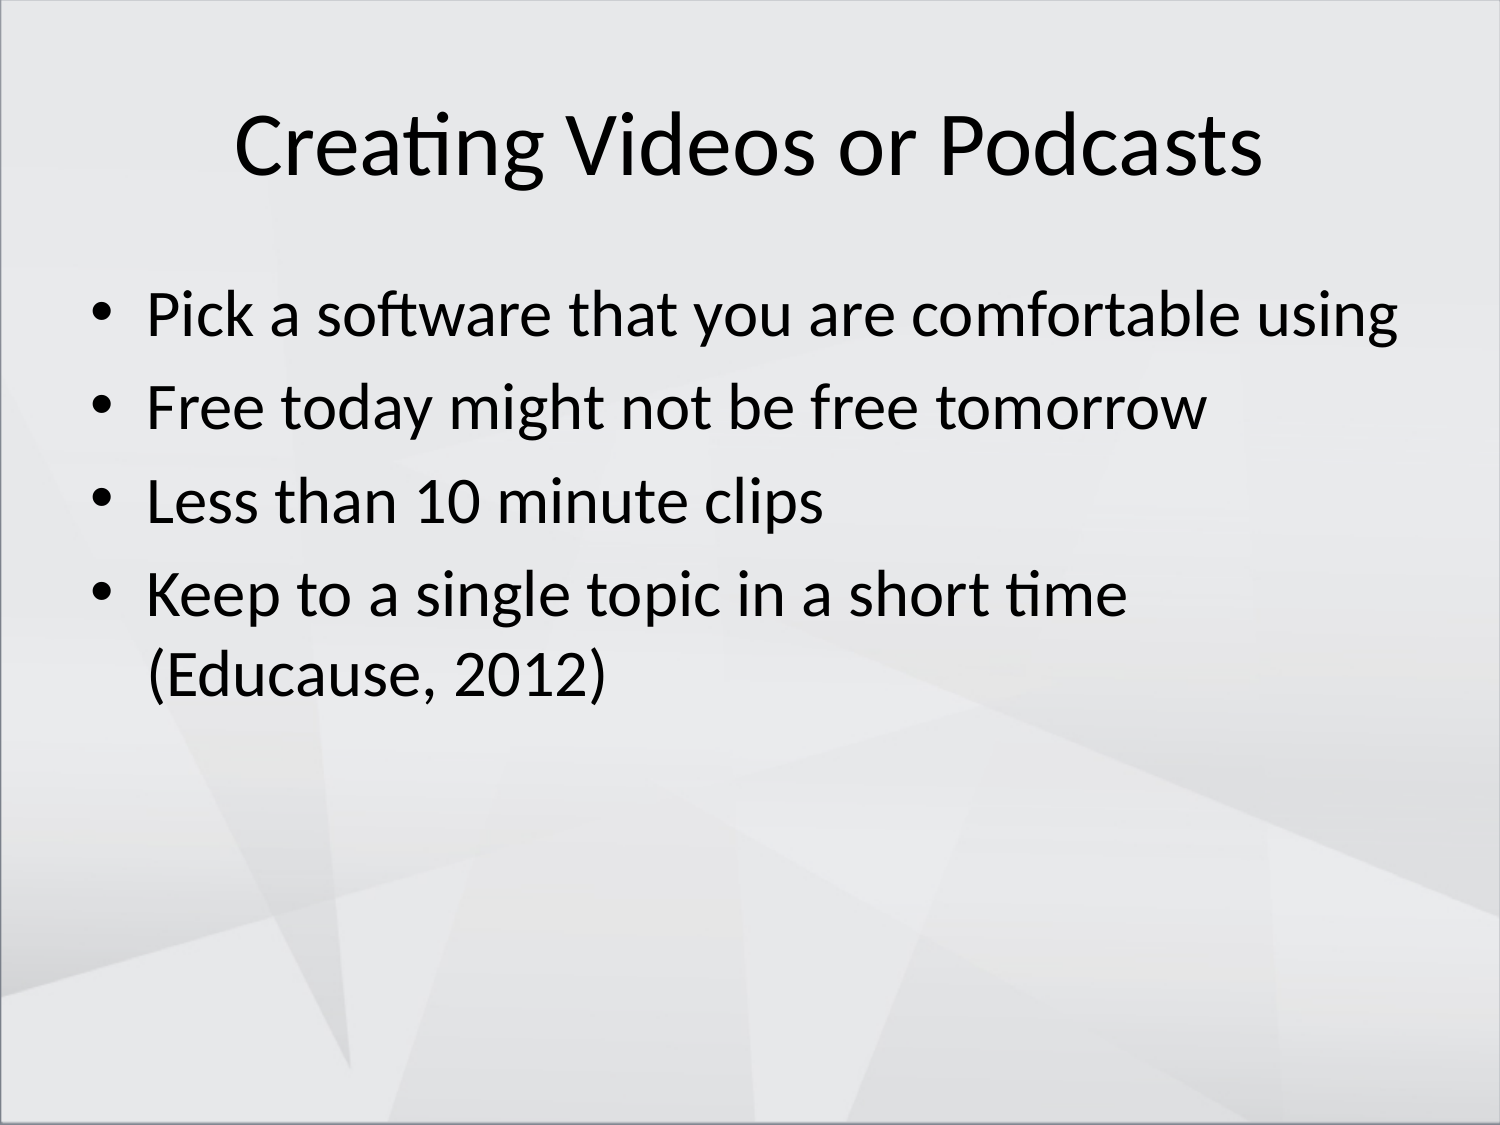

# Creating Videos or Podcasts
Pick a software that you are comfortable using
Free today might not be free tomorrow
Less than 10 minute clips
Keep to a single topic in a short time (Educause, 2012)